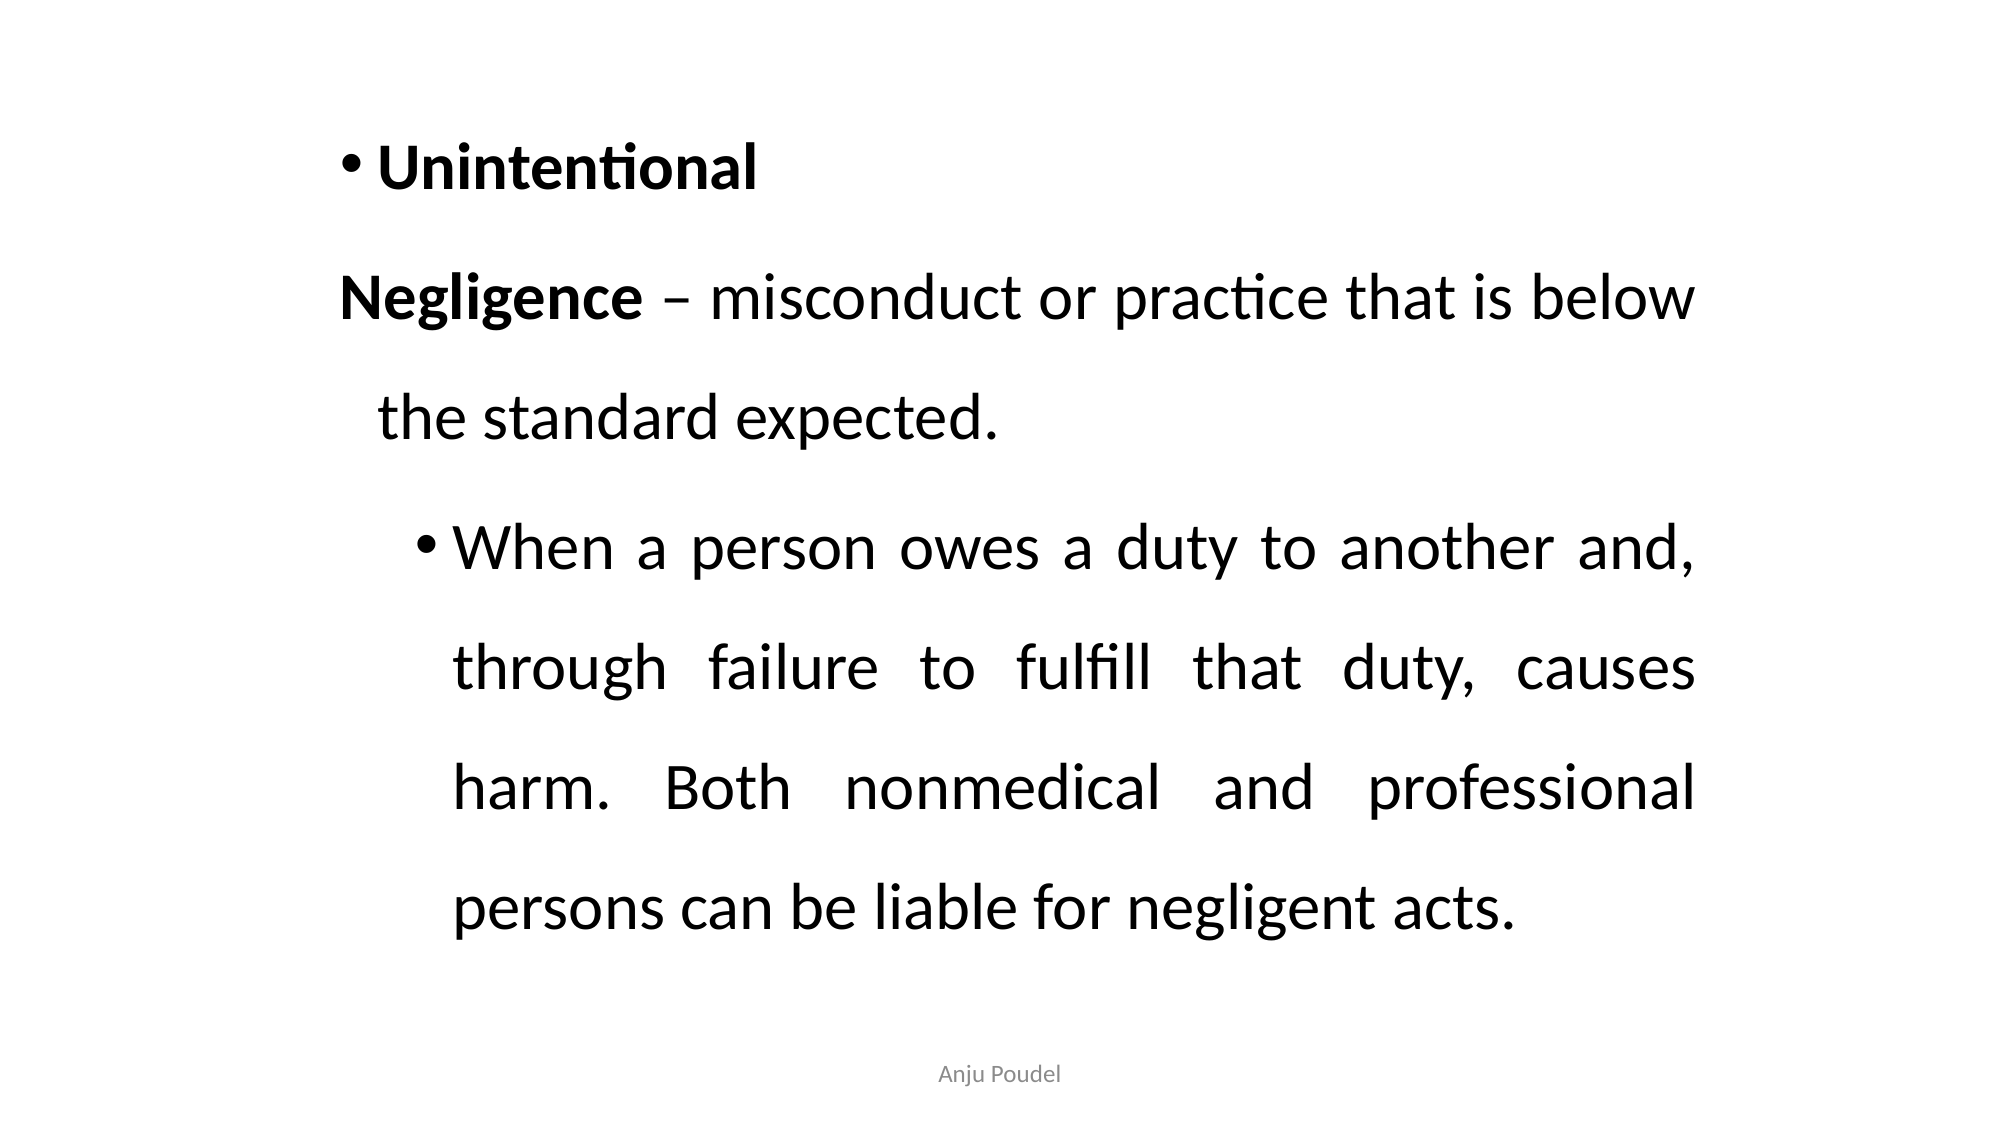

Unintentional
Negligence – misconduct or practice that is below the standard expected.
When a person owes a duty to another and, through failure to fulfill that duty, causes harm. Both nonmedical and professional persons can be liable for negligent acts.
Anju Poudel